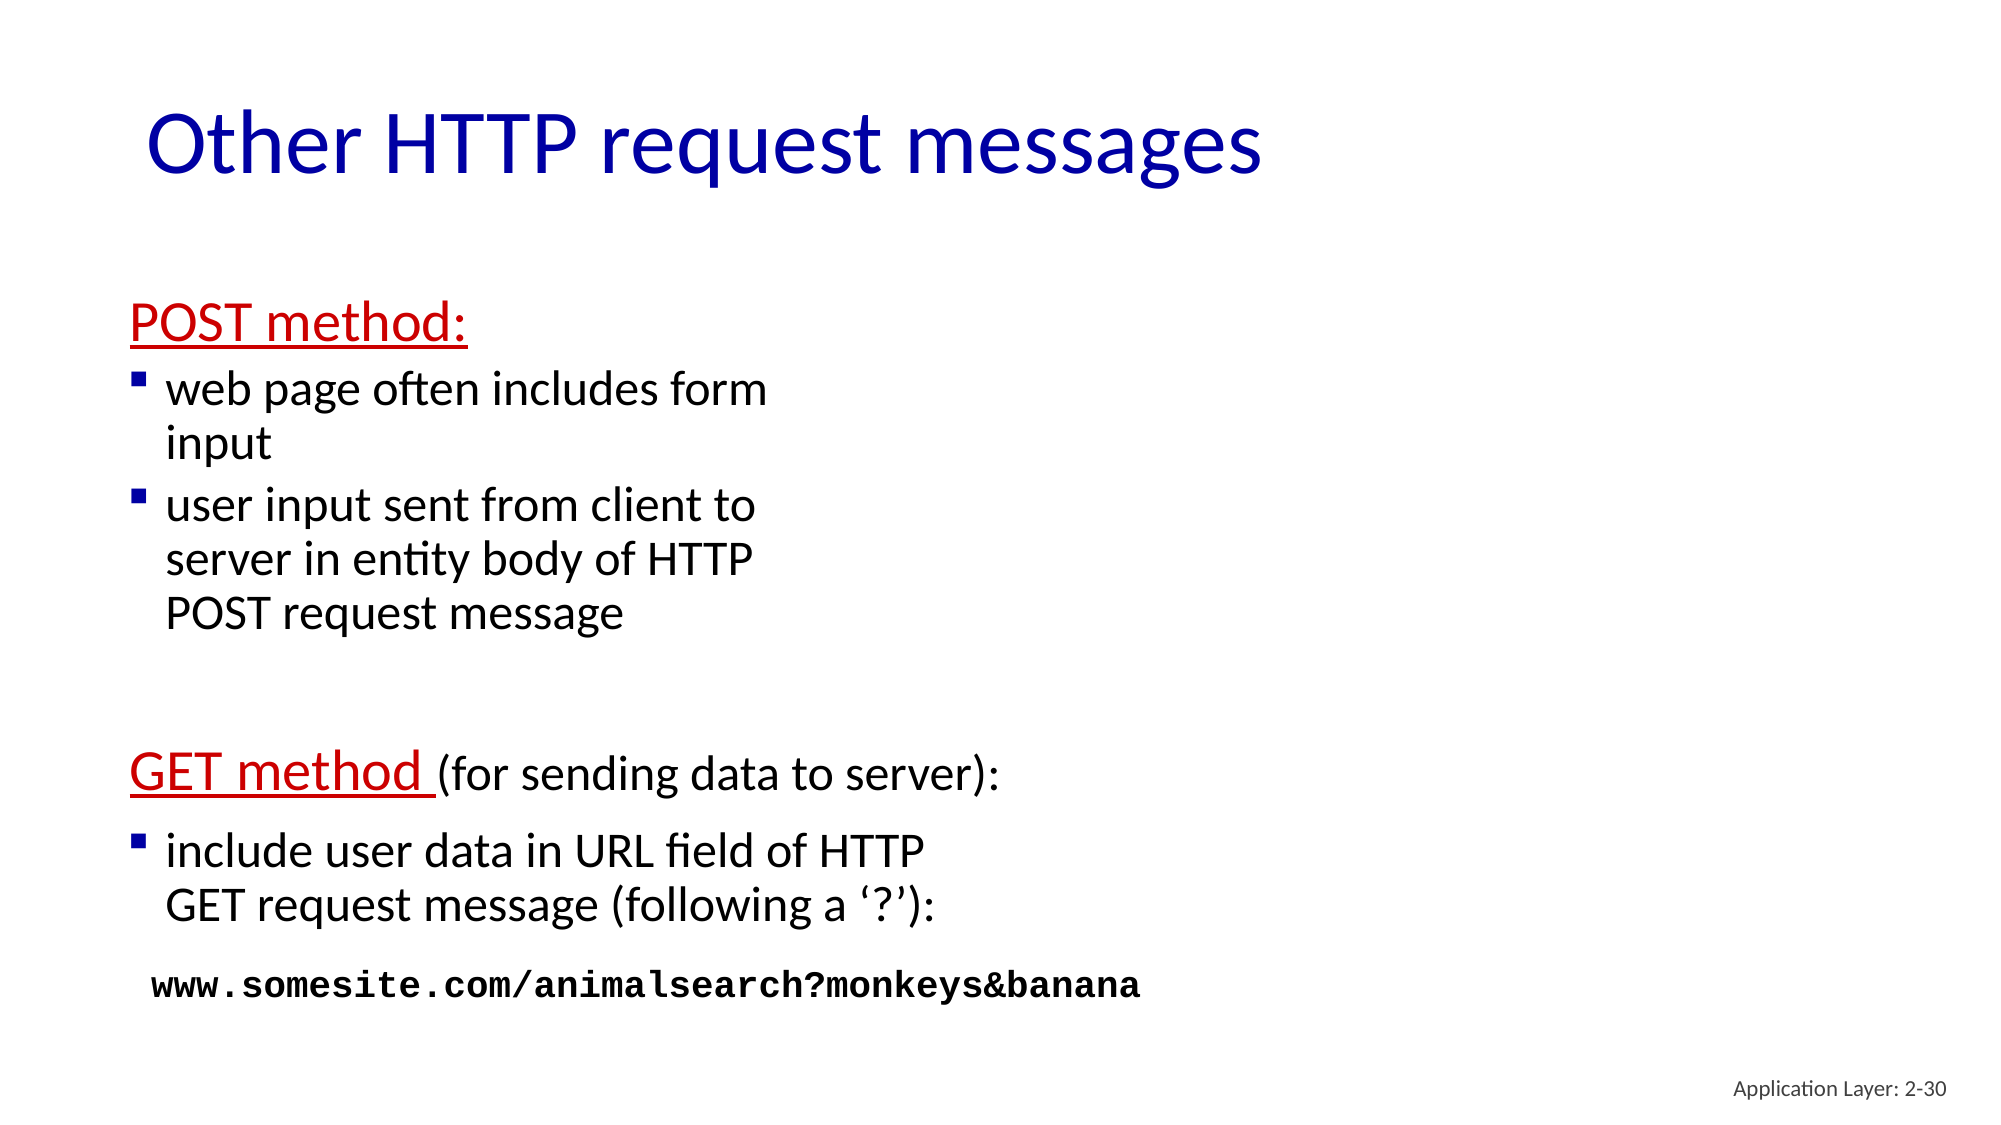

# Other HTTP request messages
POST method:
web page often includes form input
user input sent from client to server in entity body of HTTP POST request message
GET method (for sending data to server):
include user data in URL field of HTTP GET request message (following a ‘?’):
www.somesite.com/animalsearch?monkeys&banana
Application Layer: 2-30